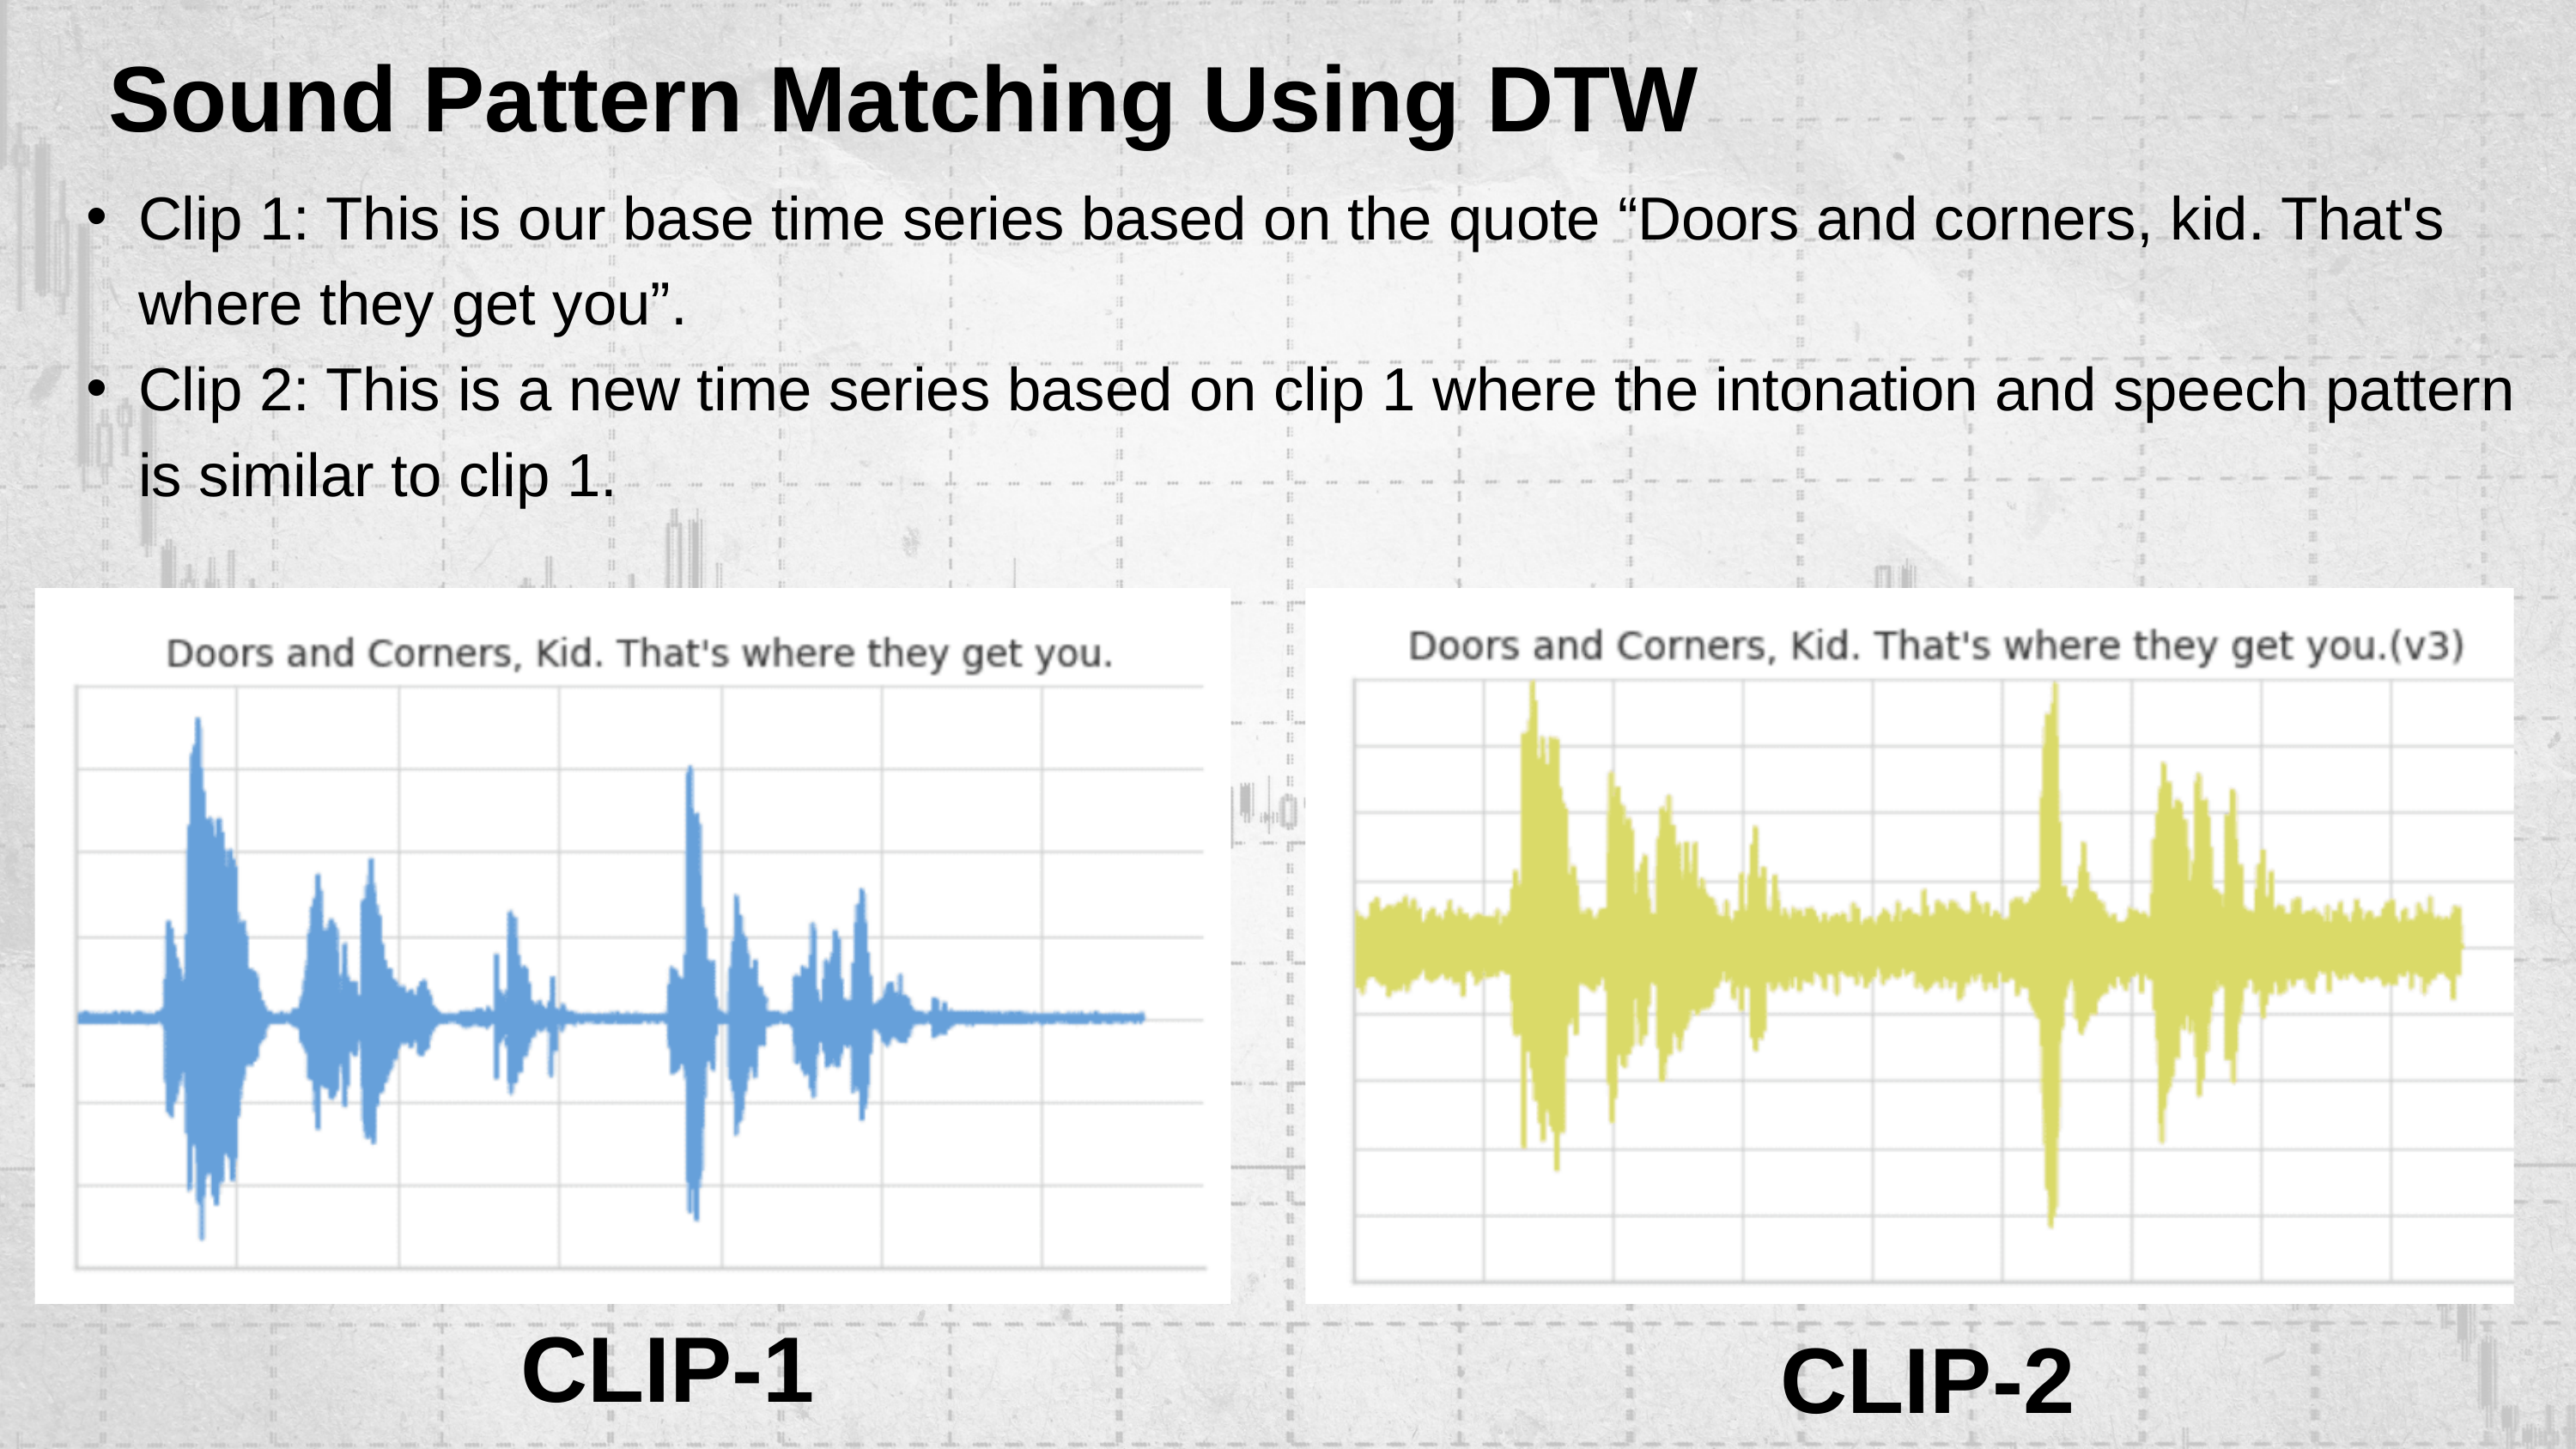

Sound Pattern Matching Using DTW
Clip 1: This is our base time series based on the quote “Doors and corners, kid. That's where they get you”.

Clip 2: This is a new time series based on clip 1 where the intonation and speech pattern is similar to clip 1.

CLIP-1
CLIP-2